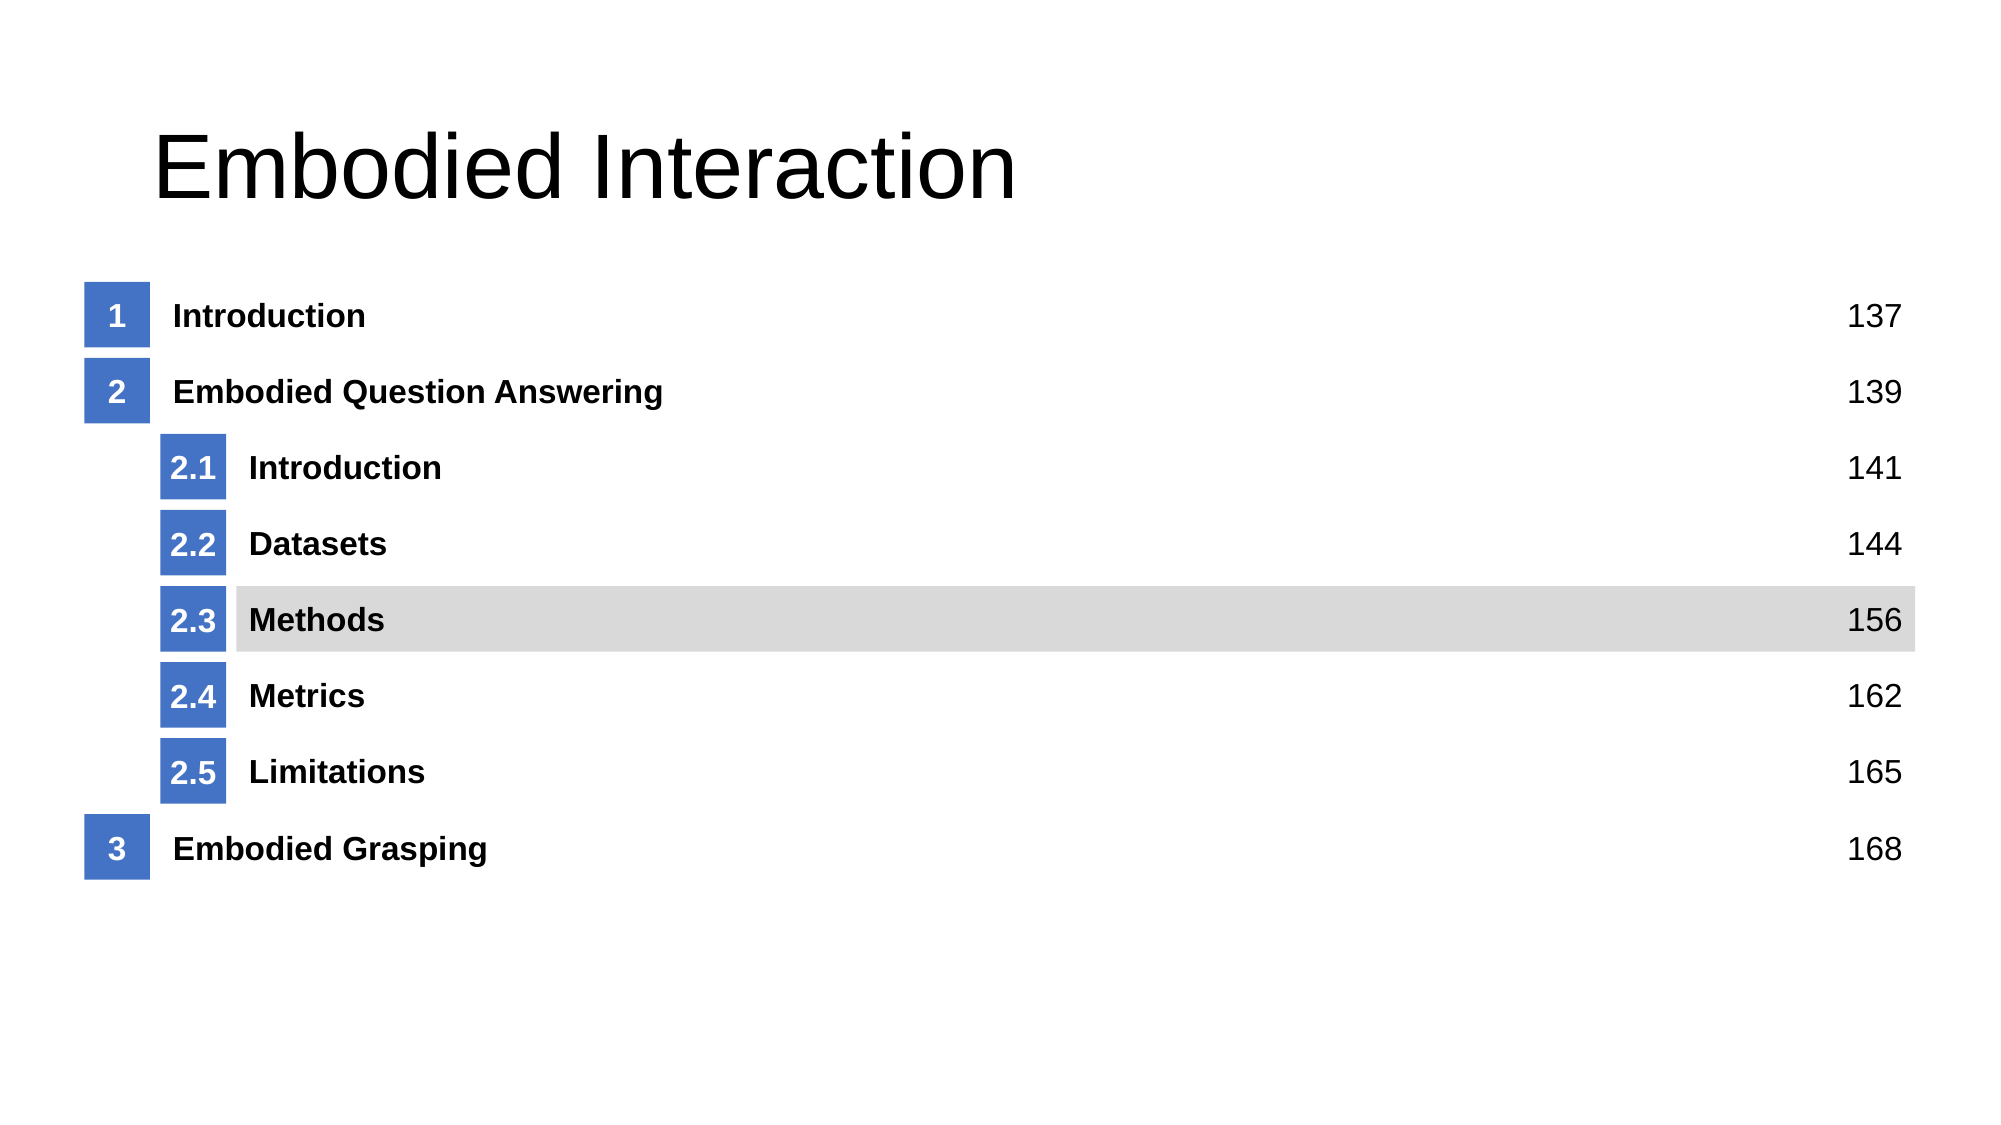

# Embodied Interaction
1
Introduction
137
2
Embodied Question Answering
139
2.1
Introduction
141
2.2
Datasets
144
2.3

Methods
156
2.4
Metrics
162
2.5
Limitations
165
3
Embodied Grasping
168